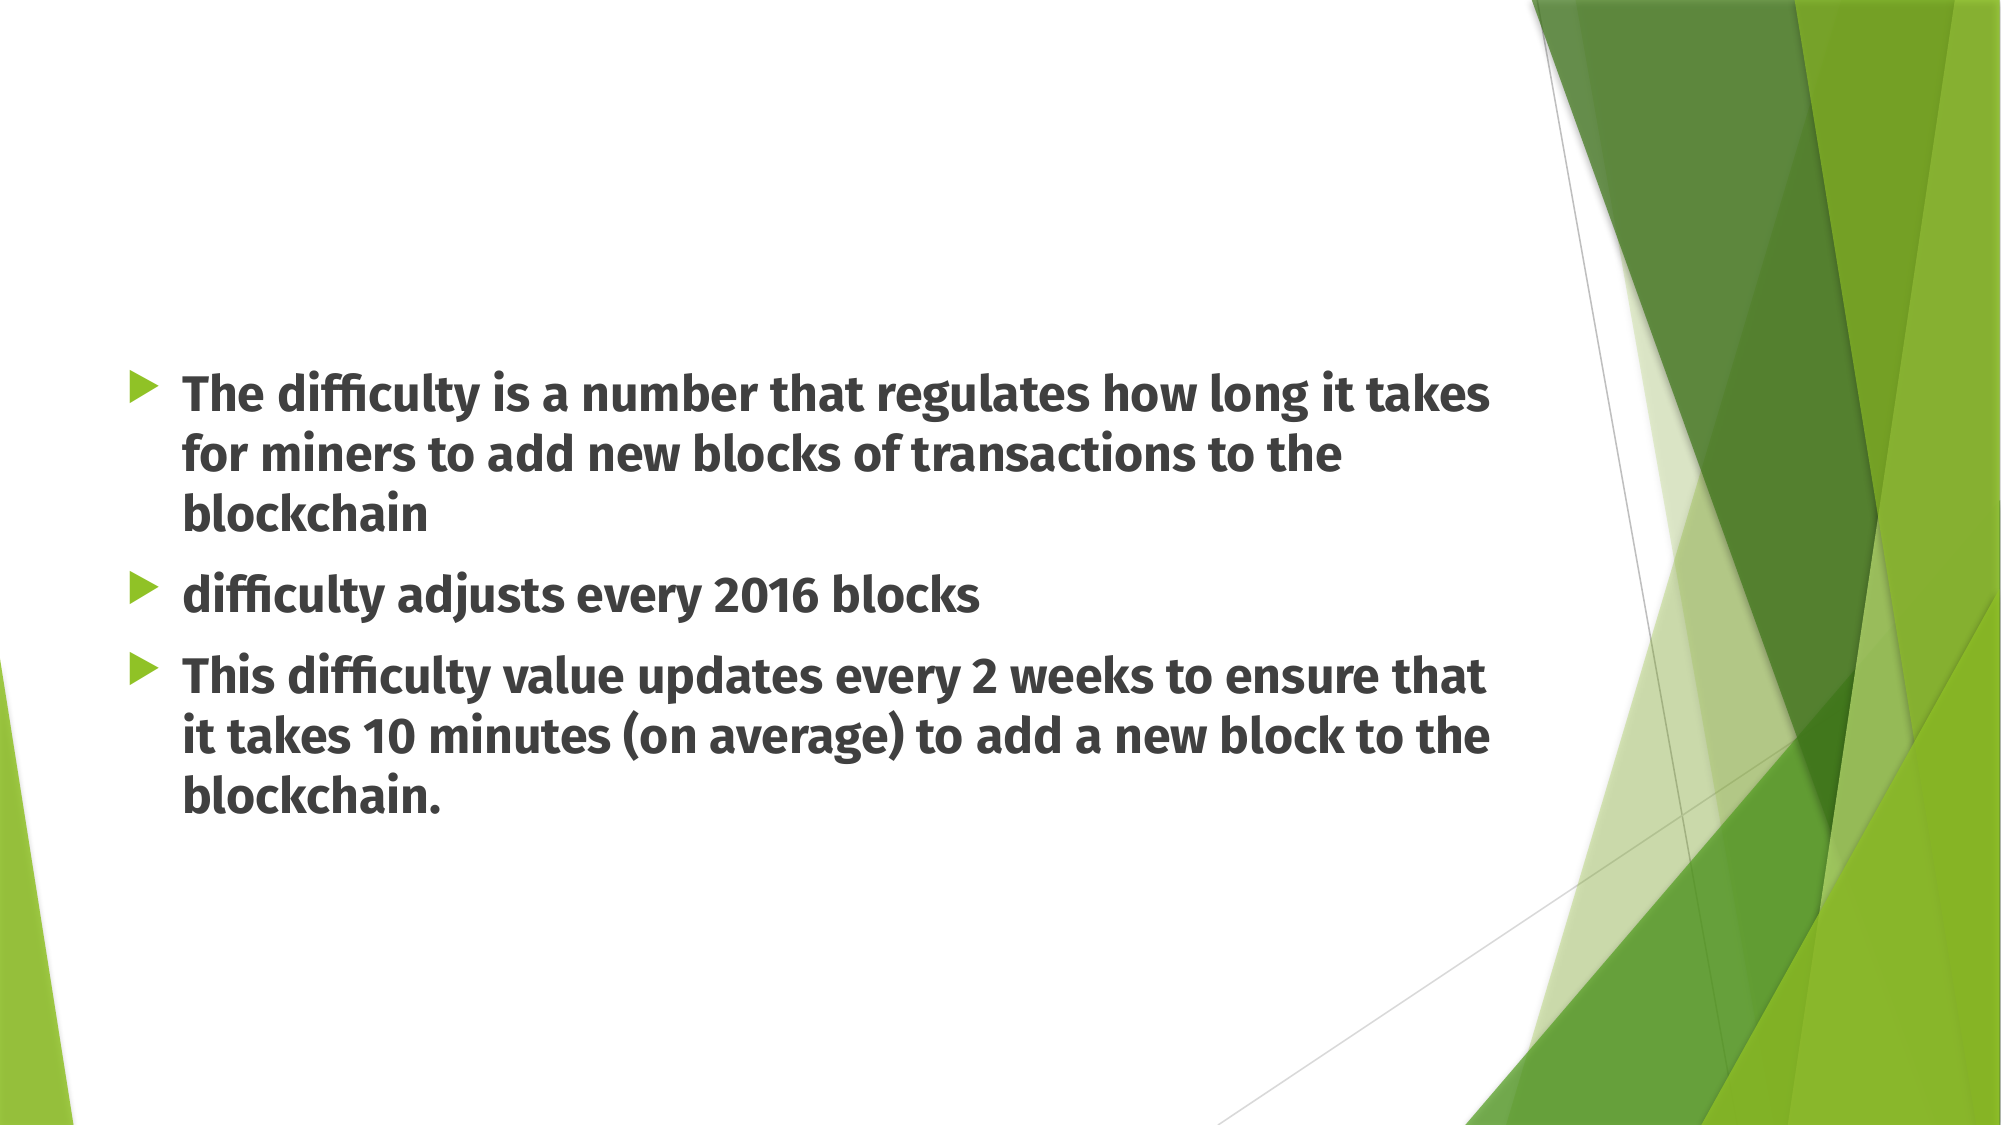

#
The difficulty is a number that regulates how long it takes for miners to add new blocks of transactions to the blockchain
difficulty adjusts every 2016 blocks
This difficulty value updates every 2 weeks to ensure that it takes 10 minutes (on average) to add a new block to the blockchain.